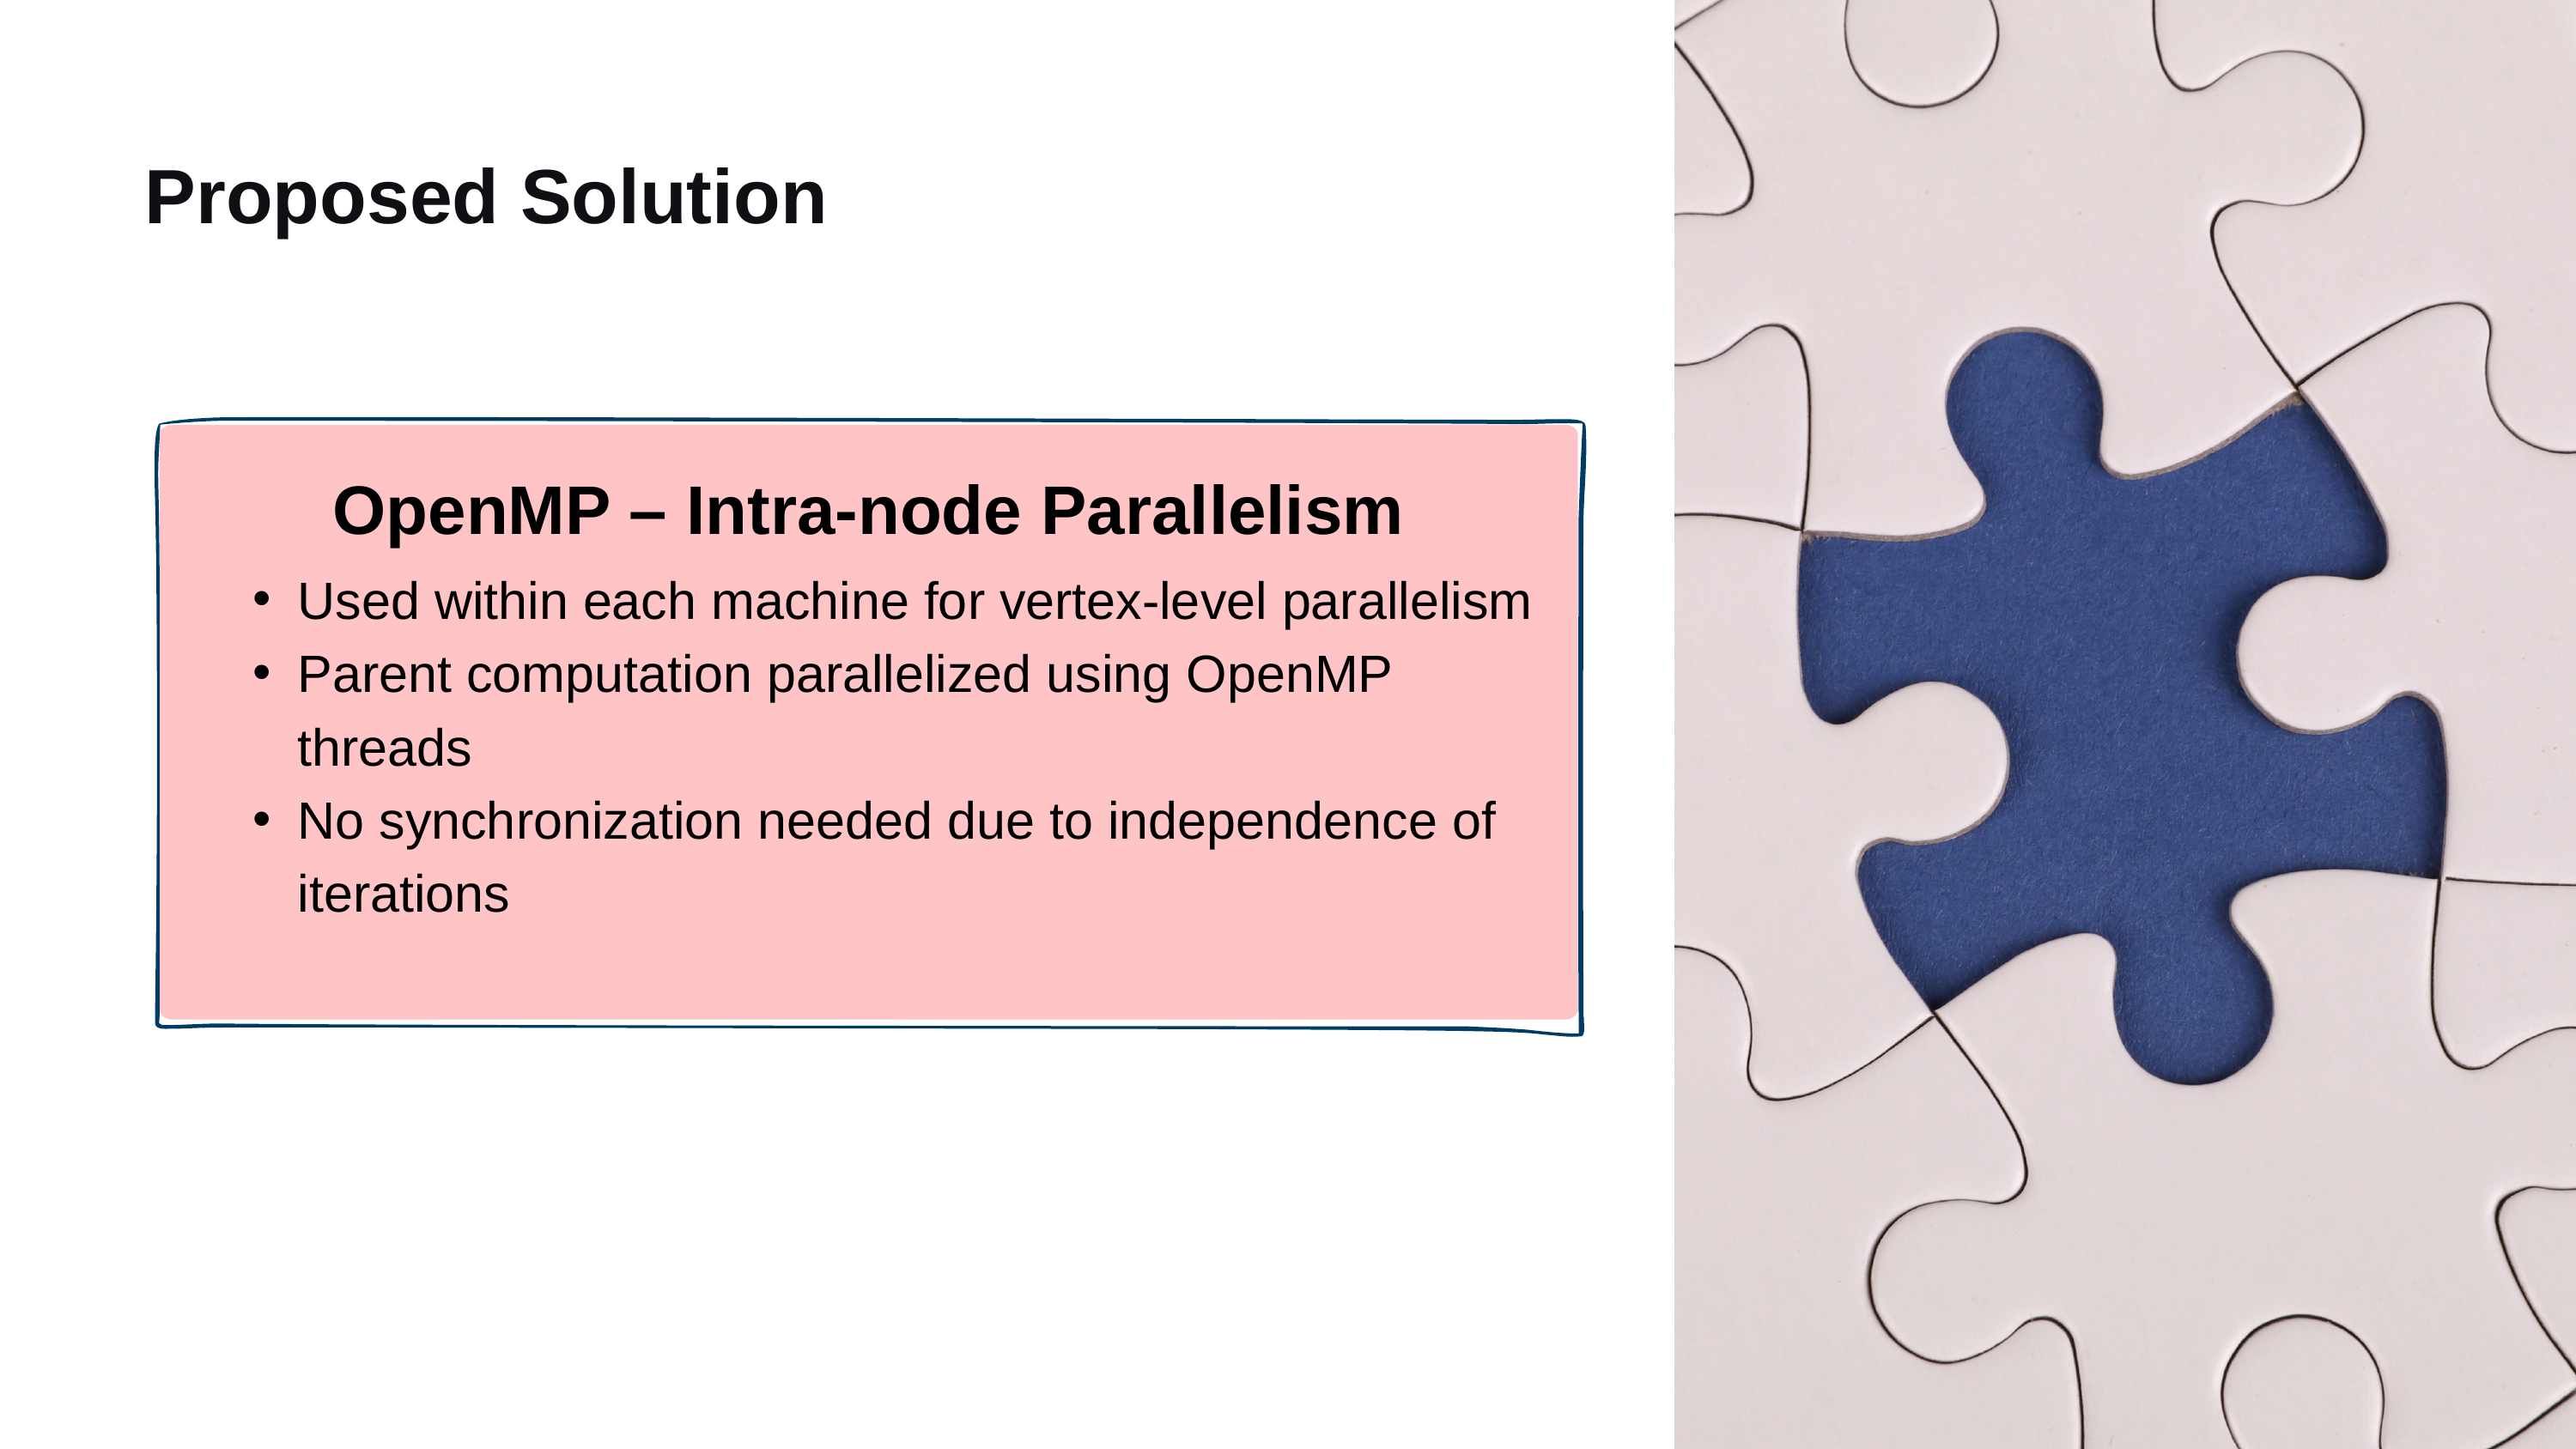

Proposed Solution

OpenMP – Intra-node Parallelism
Used within each machine for vertex-level parallelism
Parent computation parallelized using OpenMP threads
No synchronization needed due to independence of iterations